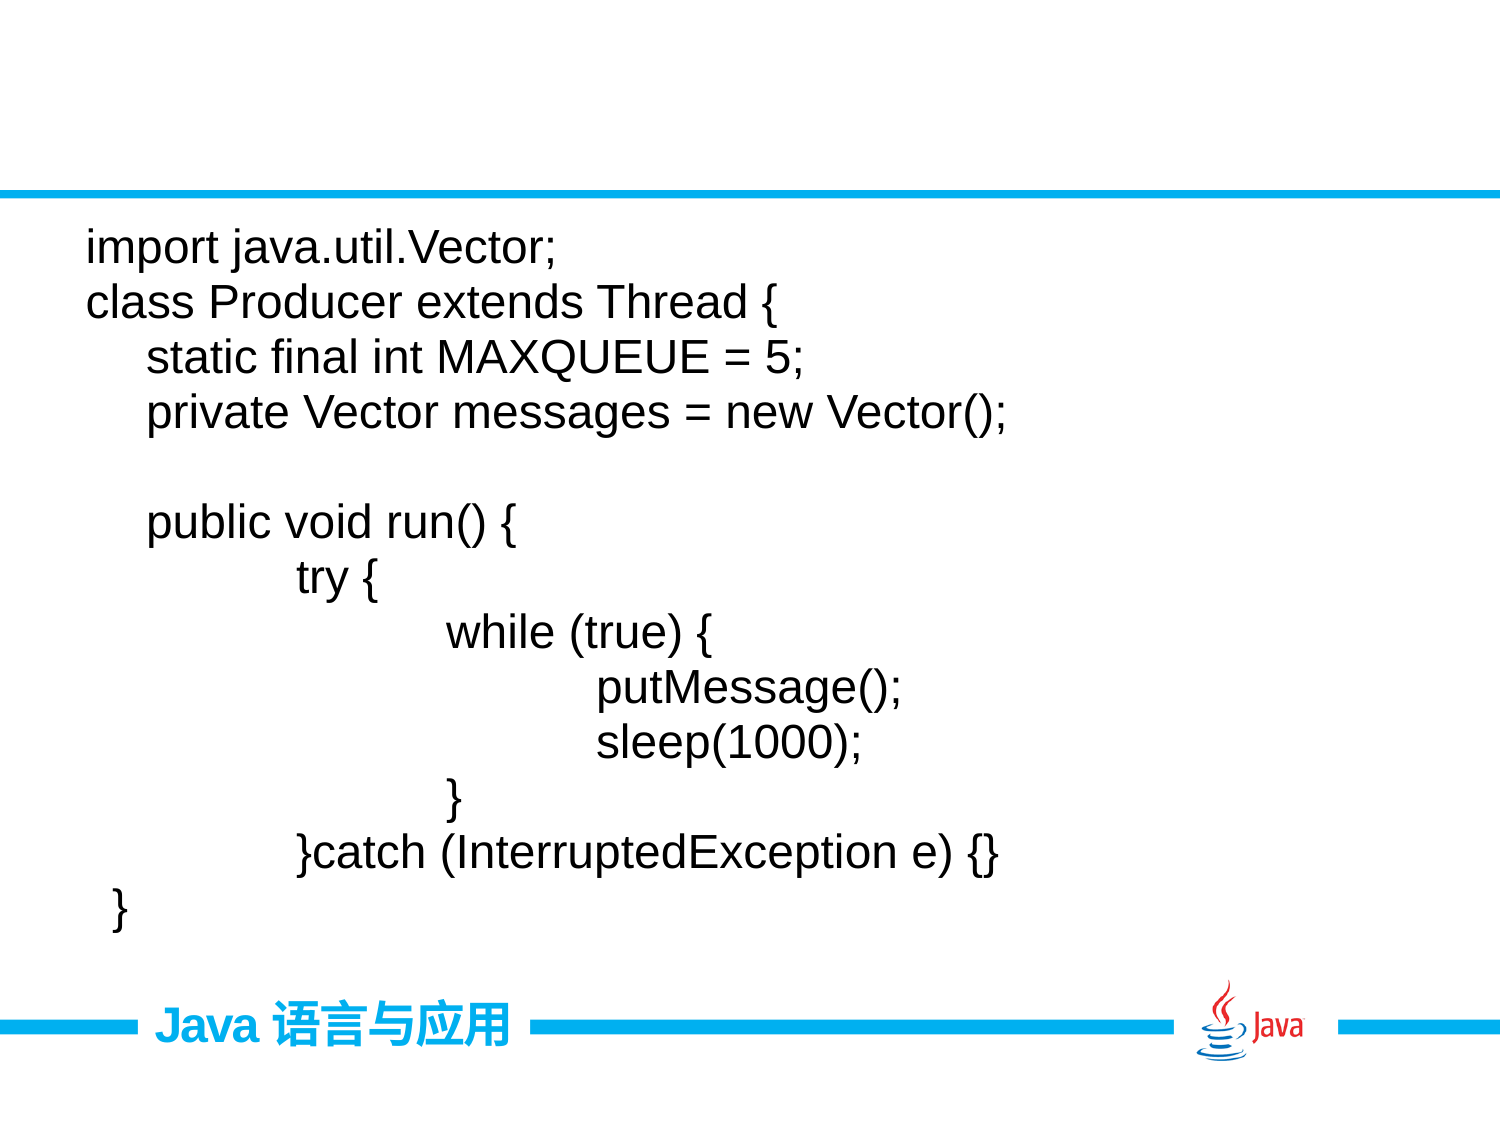

#
import java.util.Vector;
class Producer extends Thread {
	static final int MAXQUEUE = 5;
	private Vector messages = new Vector();

	public void run() {
    		try {
      		while (true) {
       			putMessage();
        			sleep(1000);
      		}
    		}catch (InterruptedException e) {}
  }